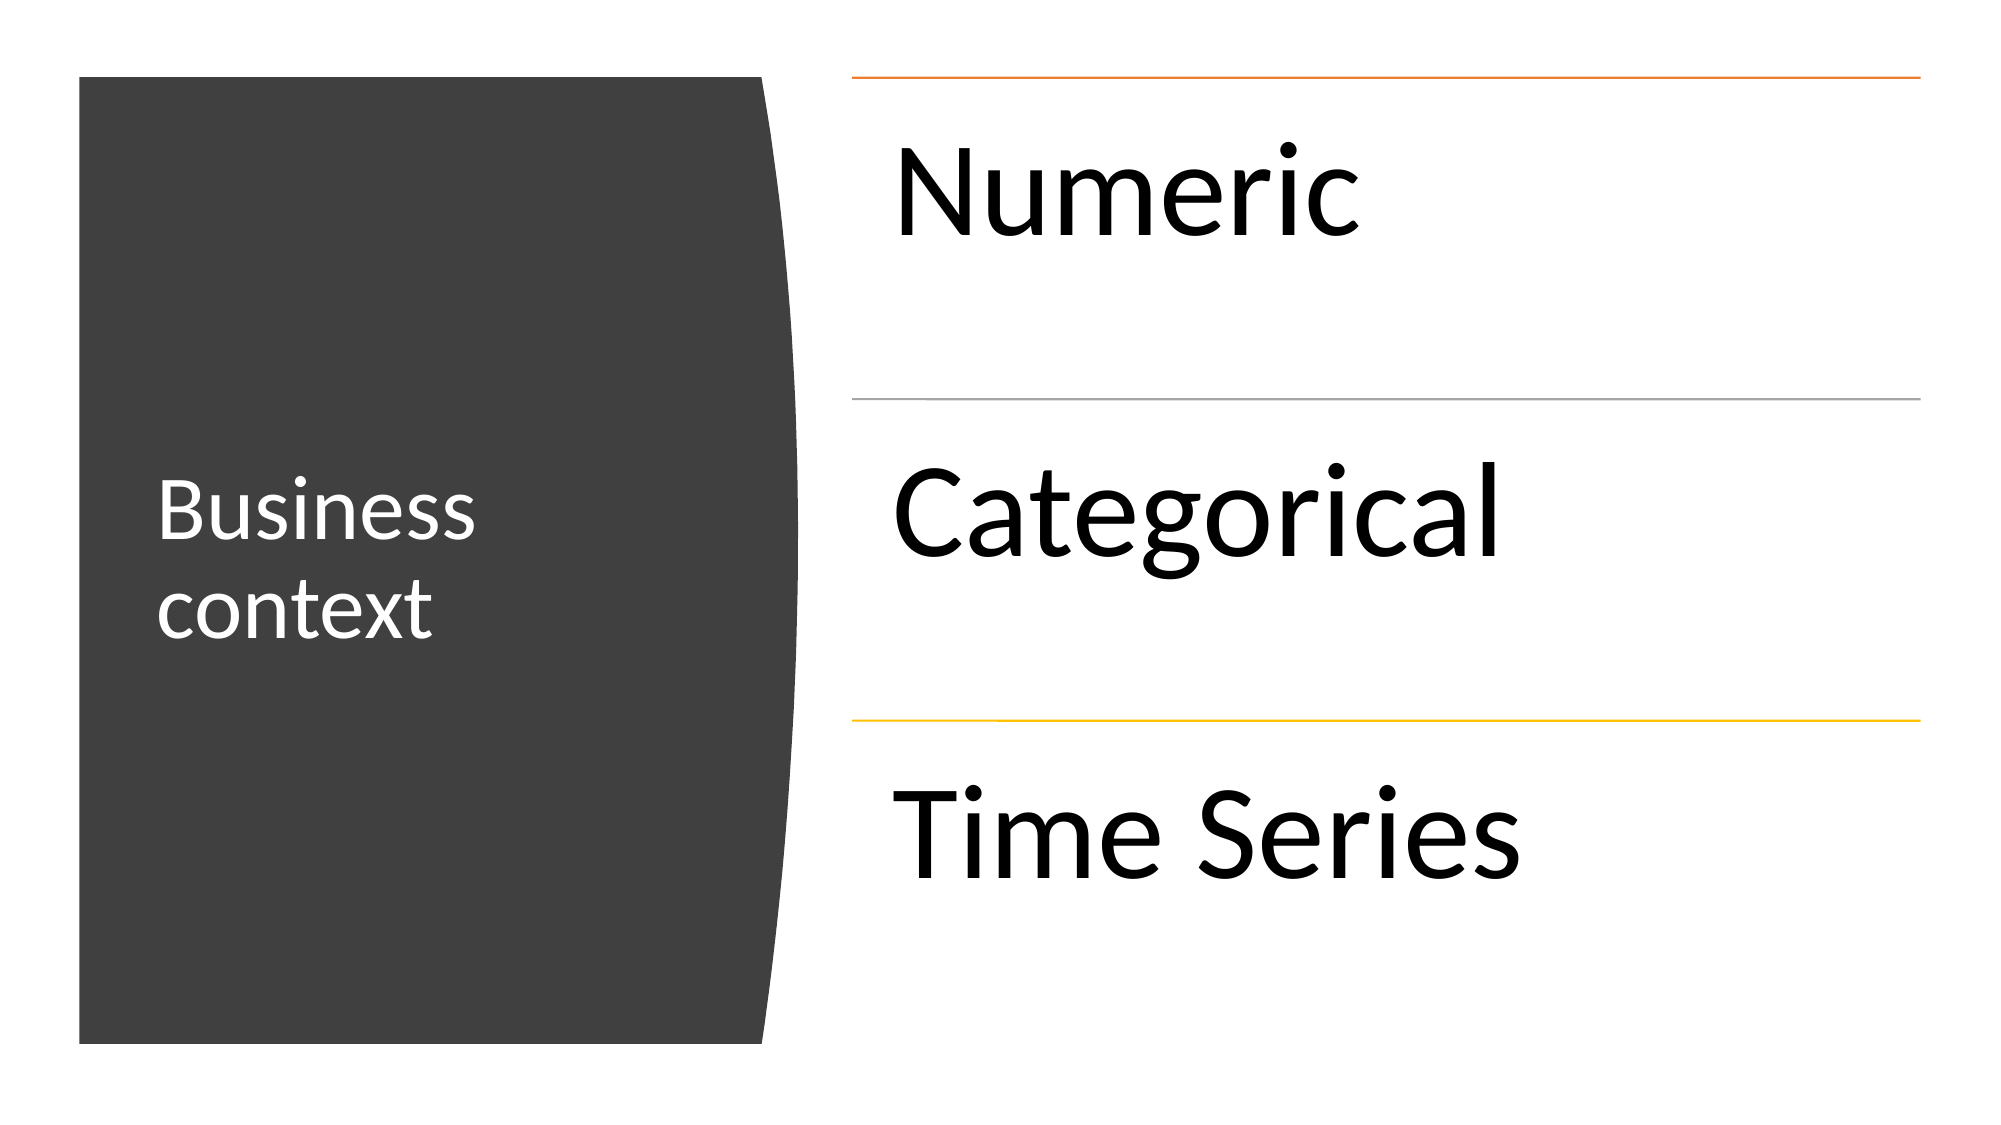

Numeric
Categorical
Time Series

# Business context